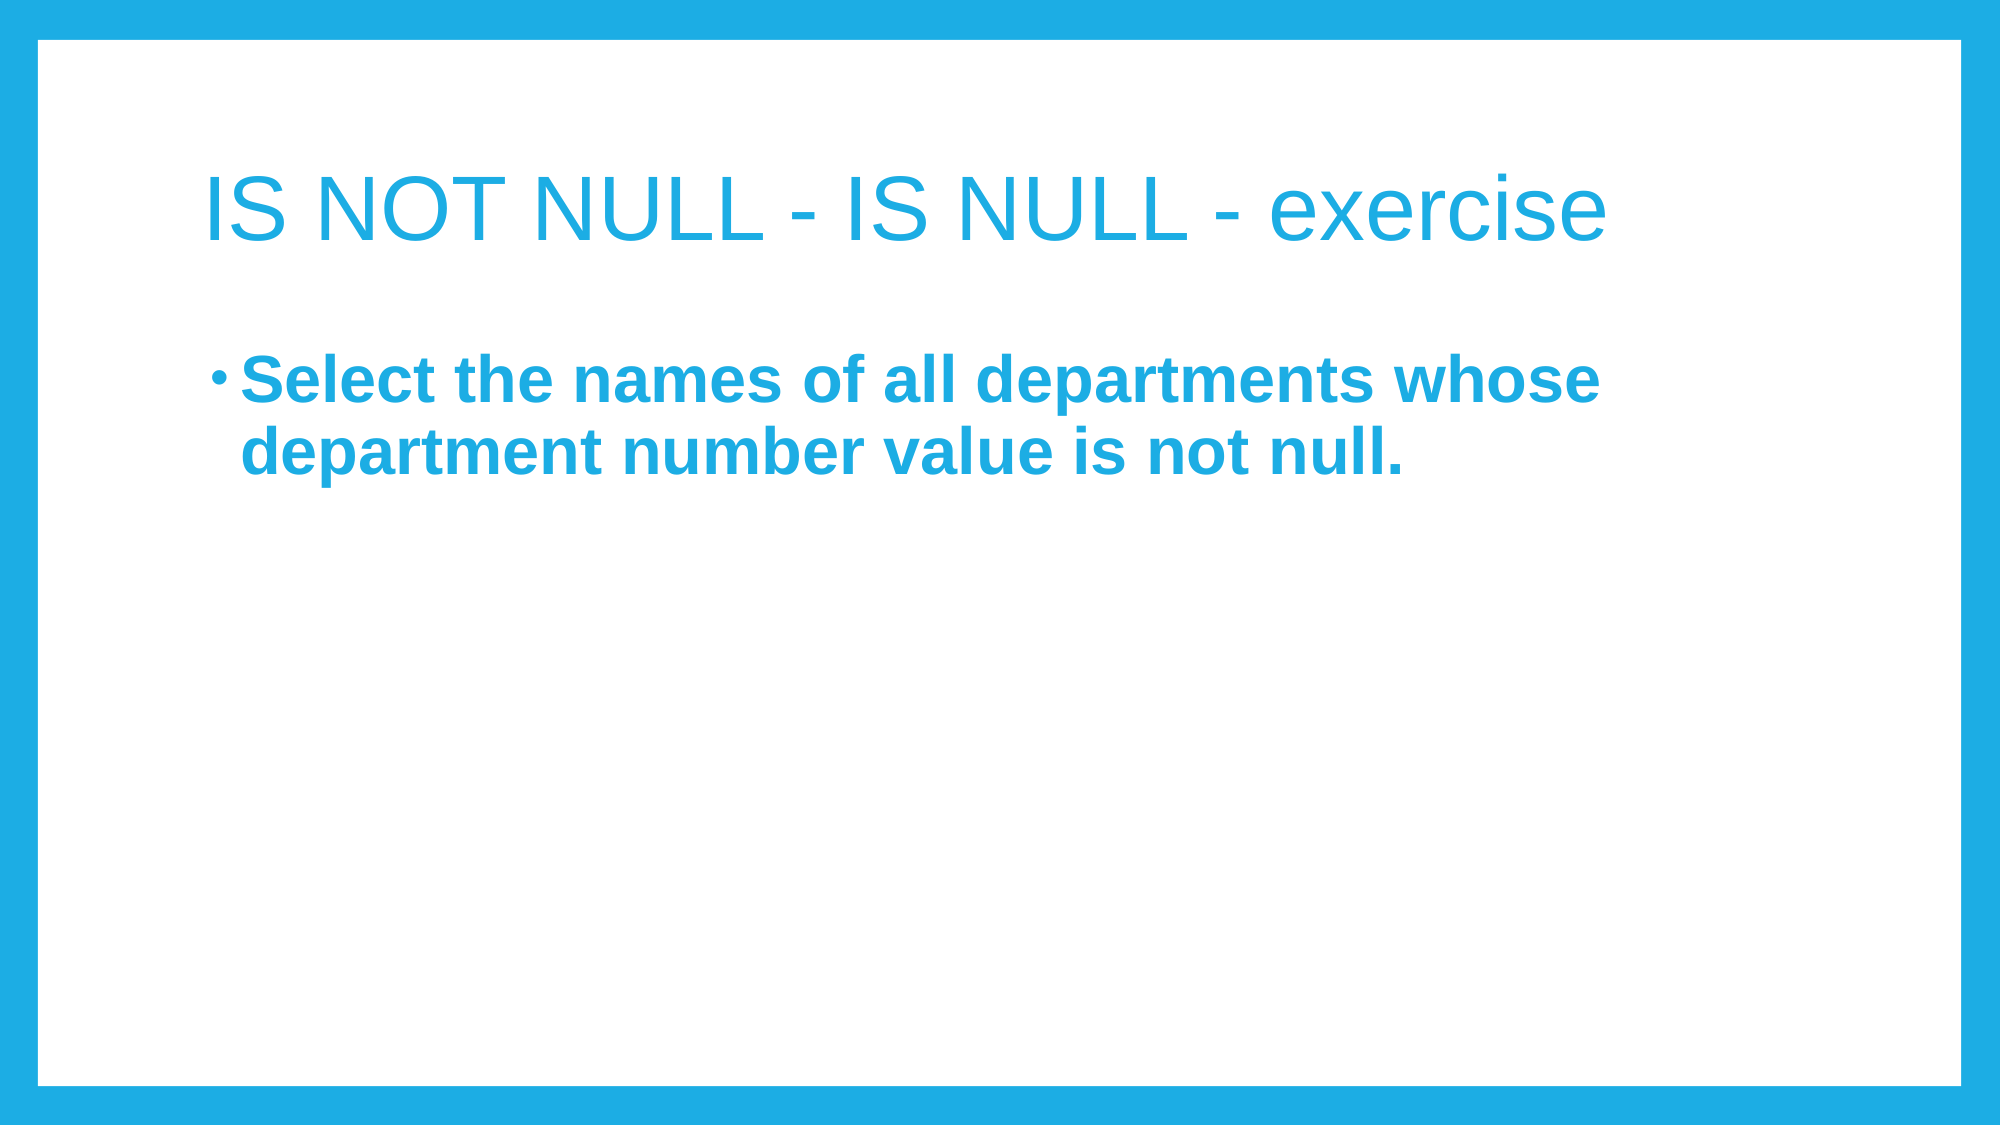

# IS NOT NULL - IS NULL - exercise
Select the names of all departments whose department number value is not null.